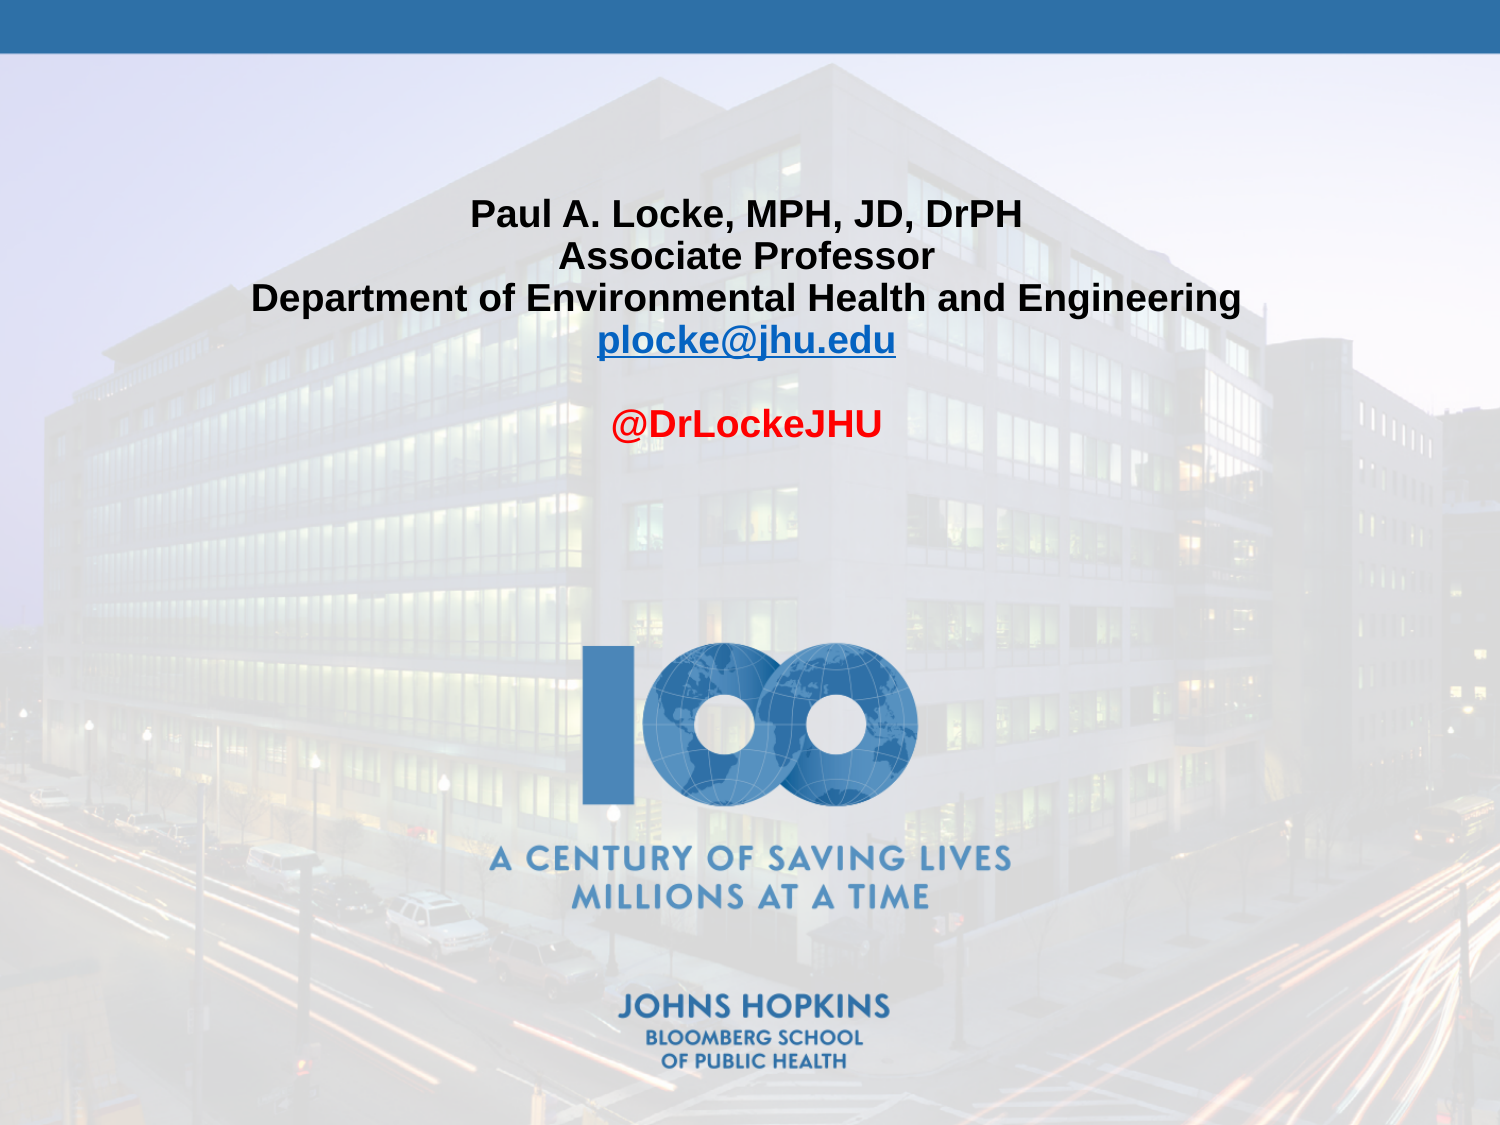

Paul A. Locke, MPH, JD, DrPH
Associate Professor
Department of Environmental Health and Engineering
plocke@jhu.edu

@DrLockeJHU